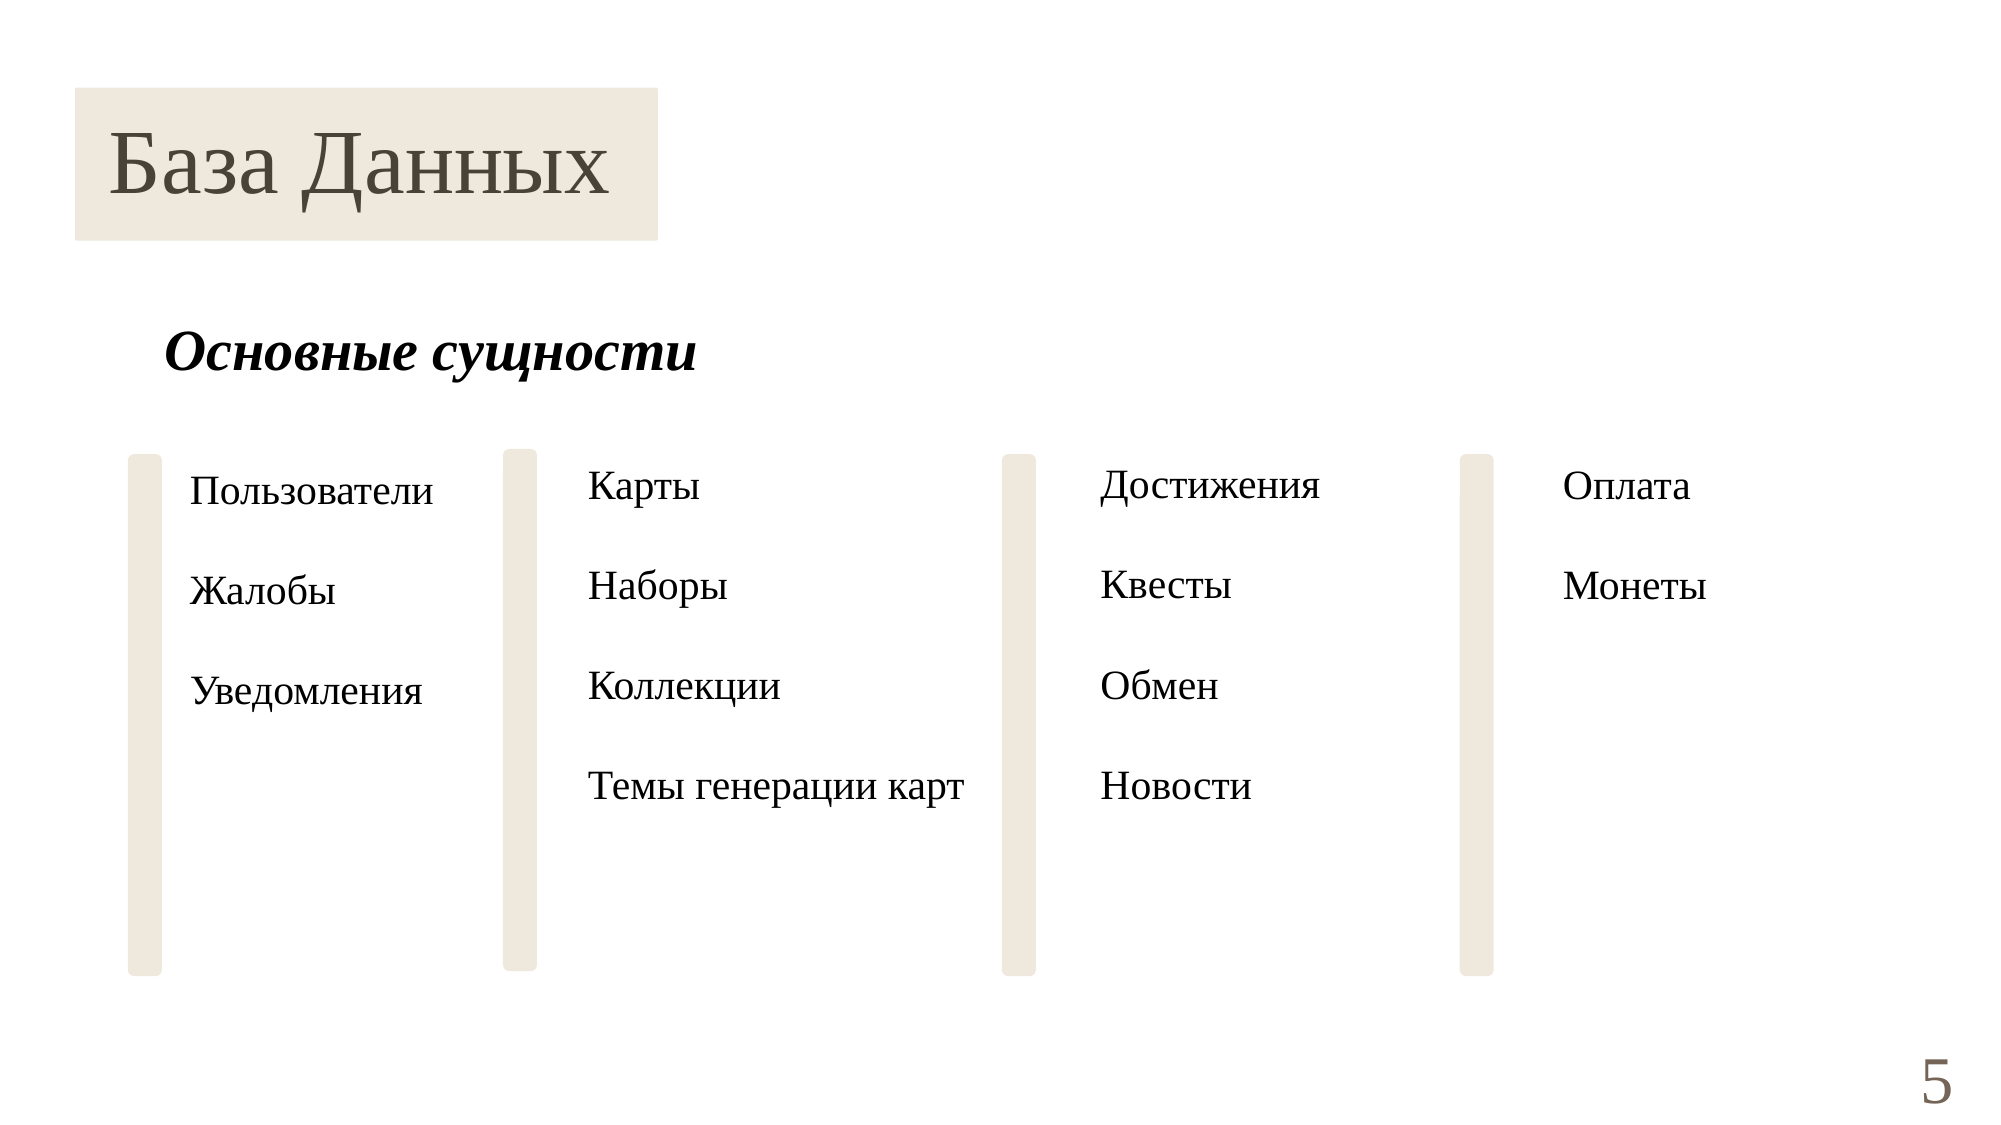

# База Данных

Основные сущности
Достижения

Квесты

Обмен

Новости

Оплата

Монеты

Карты

Наборы

Коллекции

Темы генерации карт

Пользователи

Жалобы

Уведомления

5